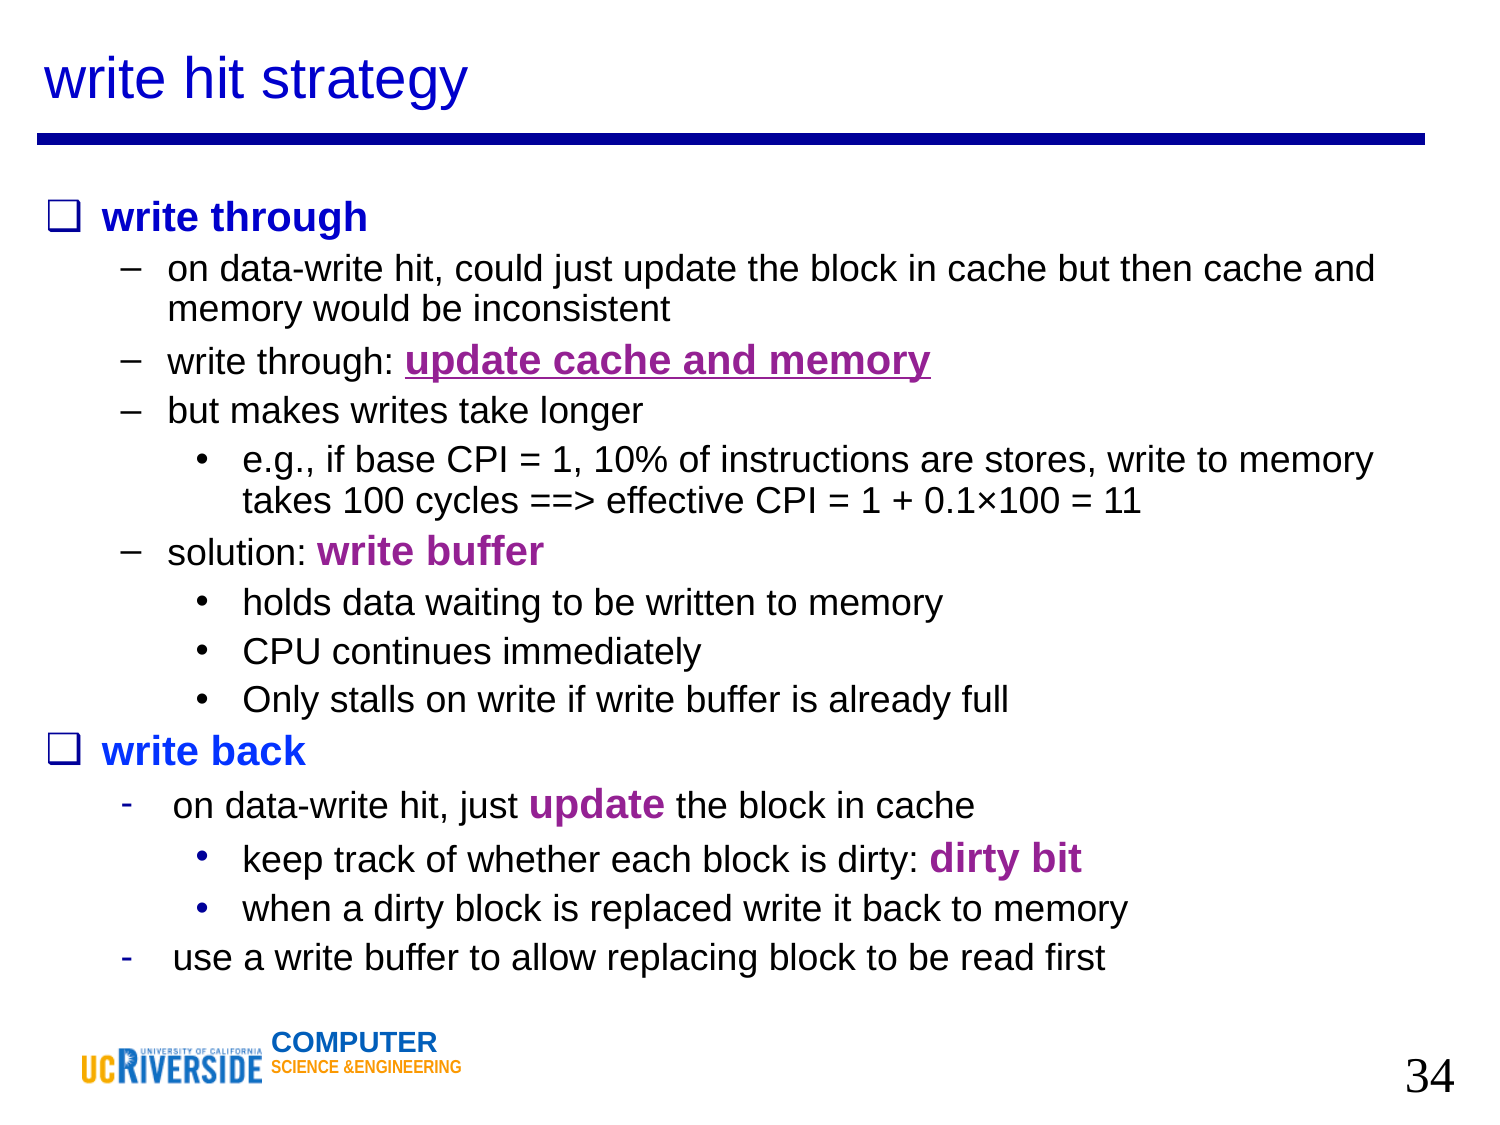

# write hit strategy
write through
on data-write hit, could just update the block in cache but then cache and memory would be inconsistent
write through: update cache and memory
but makes writes take longer
e.g., if base CPI = 1, 10% of instructions are stores, write to memory takes 100 cycles ==> effective CPI = 1 + 0.1×100 = 11
solution: write buffer
holds data waiting to be written to memory
CPU continues immediately
Only stalls on write if write buffer is already full
write back
on data-write hit, just update the block in cache
keep track of whether each block is dirty: dirty bit
when a dirty block is replaced write it back to memory
use a write buffer to allow replacing block to be read first
34